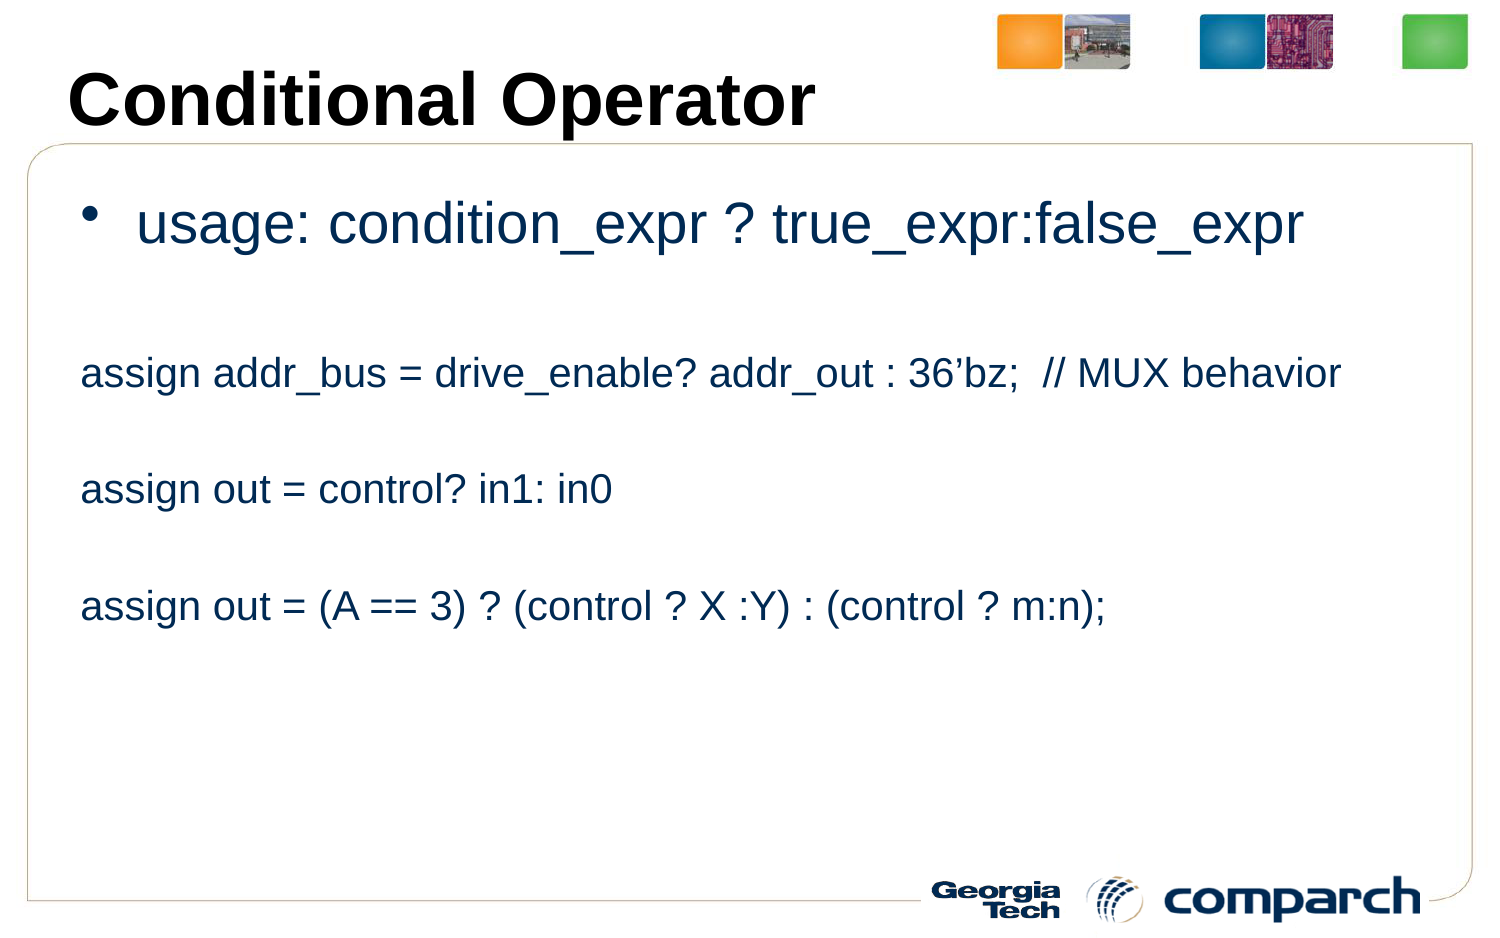

# Conditional Operator
usage: condition_expr ? true_expr:false_expr

assign addr_bus = drive_enable? addr_out : 36’bz;  // MUX behavior

assign out = control? in1: in0

assign out = (A == 3) ? (control ? X :Y) : (control ? m:n);